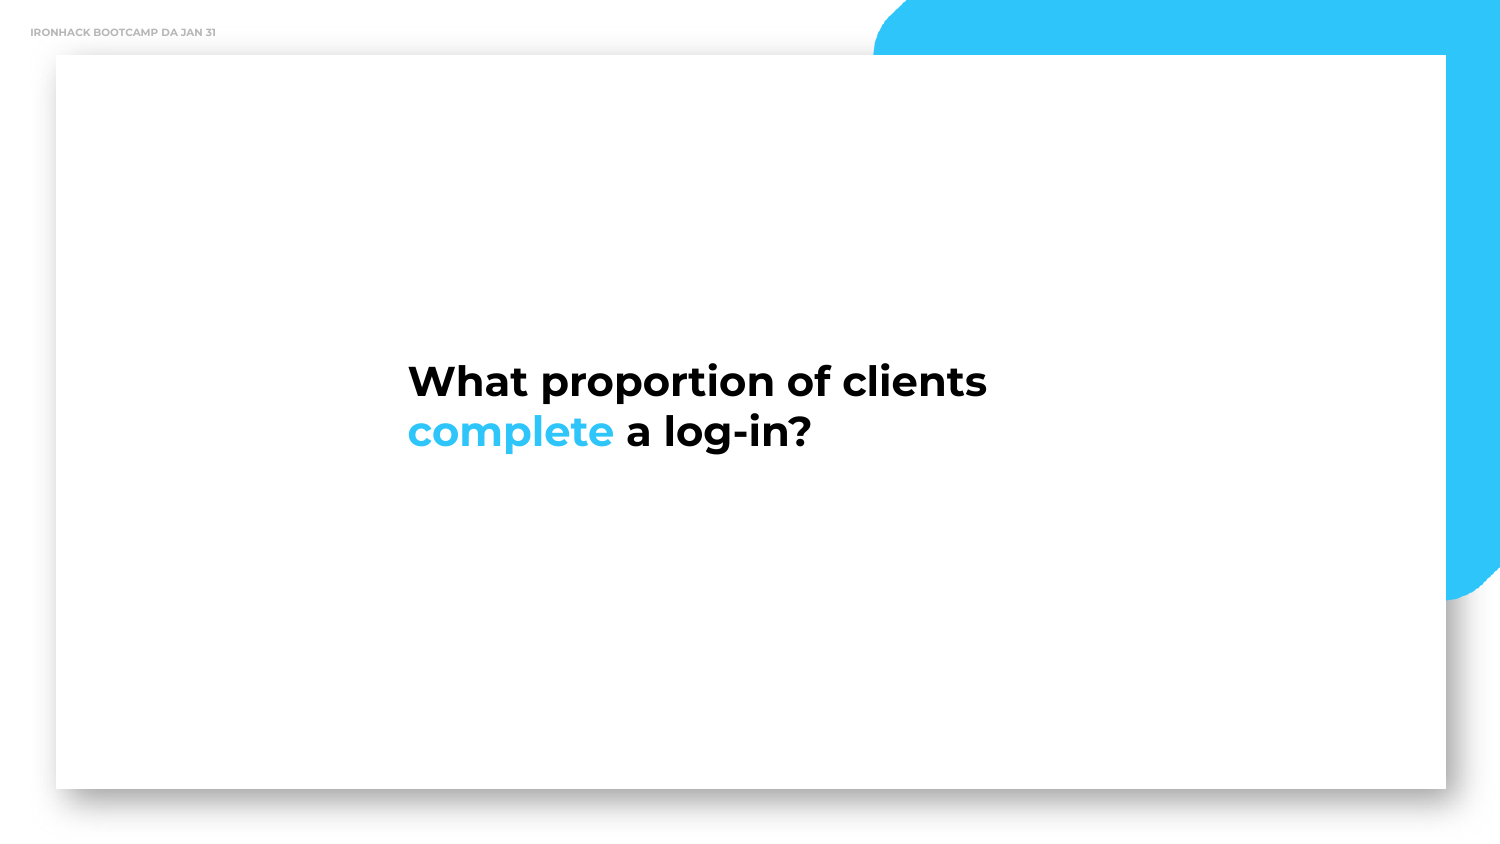

IRONHACK BOOTCAMP DA JAN 31
What proportion of clients complete a log-in?